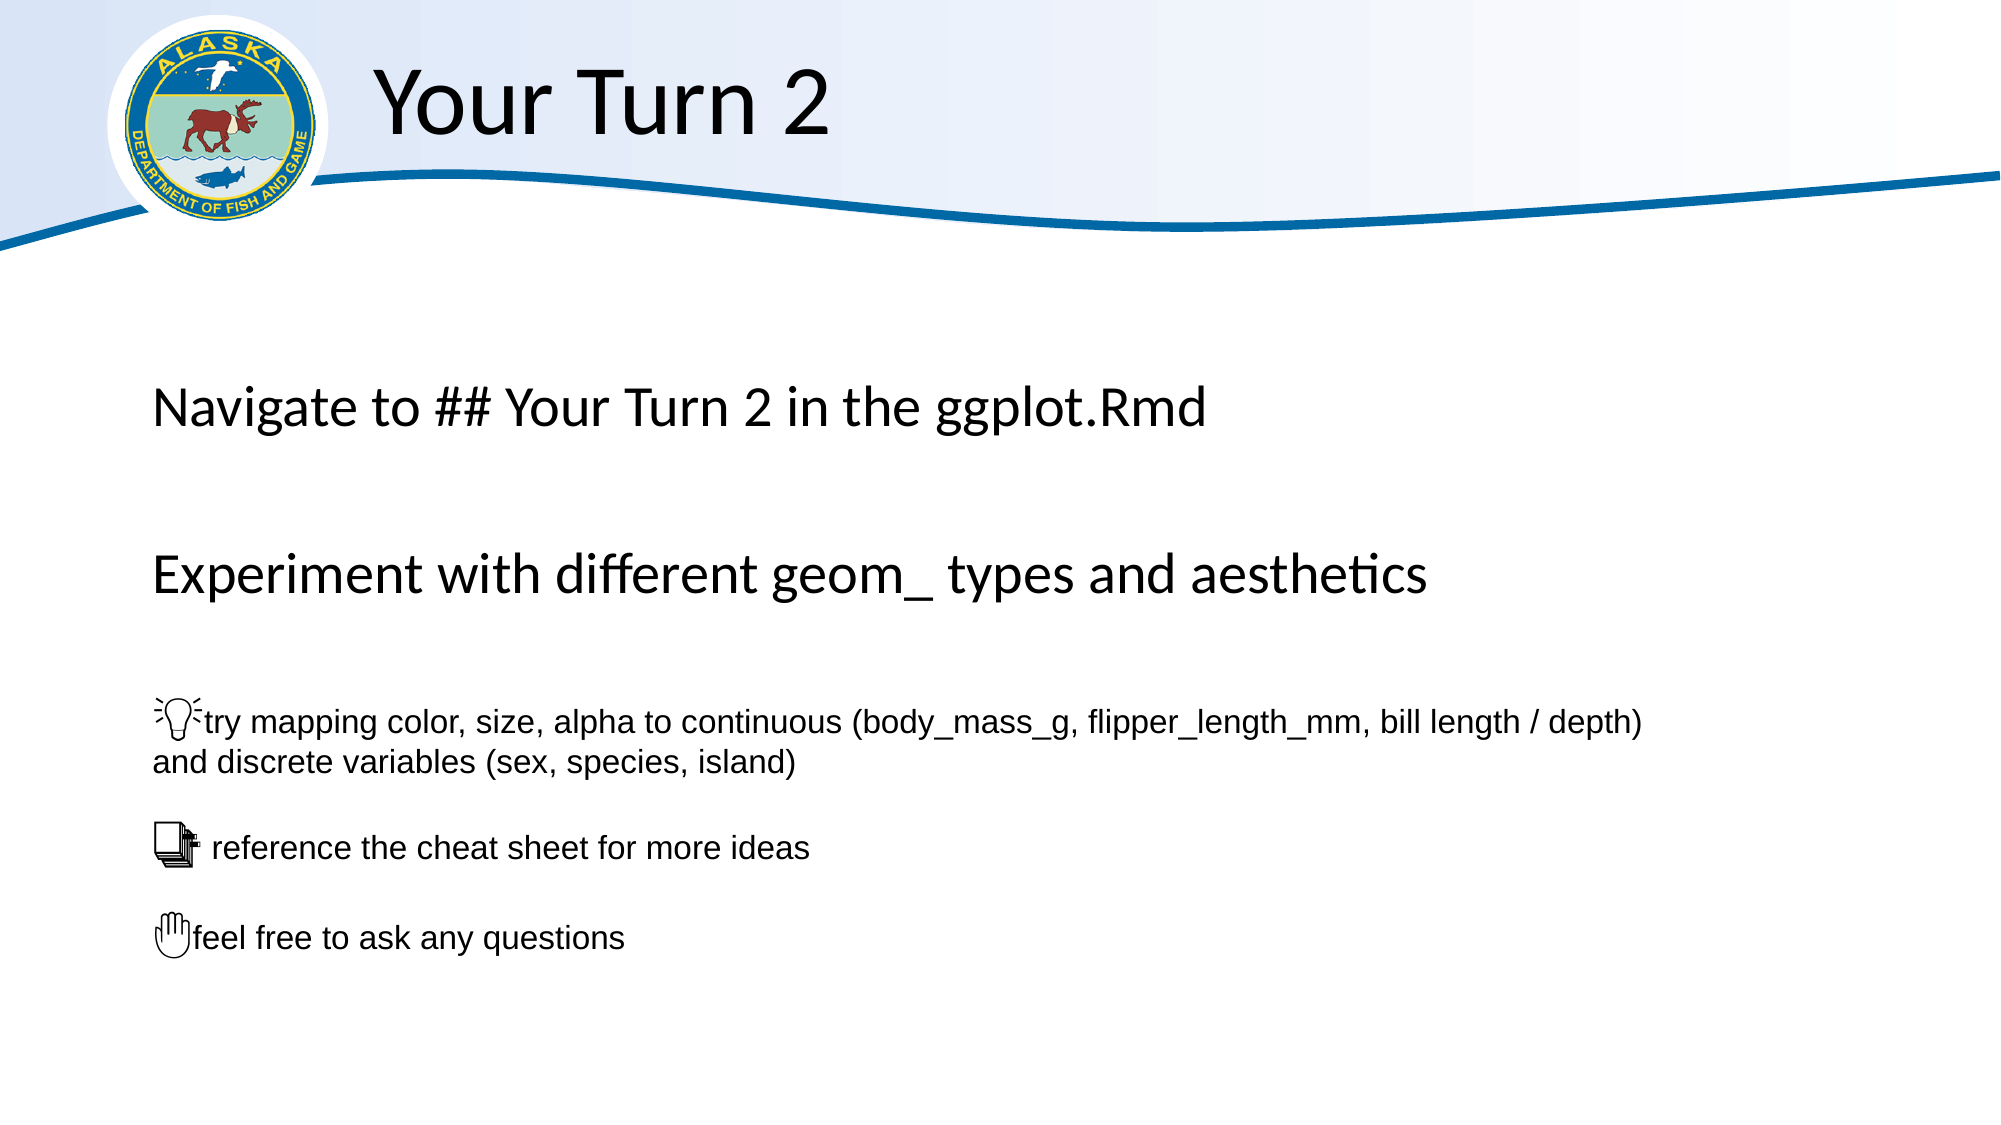

# Your Turn 2
Navigate to ## Your Turn 2 in the ggplot.Rmd

Experiment with different geom_ types and aesthetics
💡try mapping color, size, alpha to continuous (body_mass_g, flipper_length_mm, bill length / depth)
and discrete variables (sex, species, island)
📑 reference the cheat sheet for more ideas
🤚feel free to ask any questions